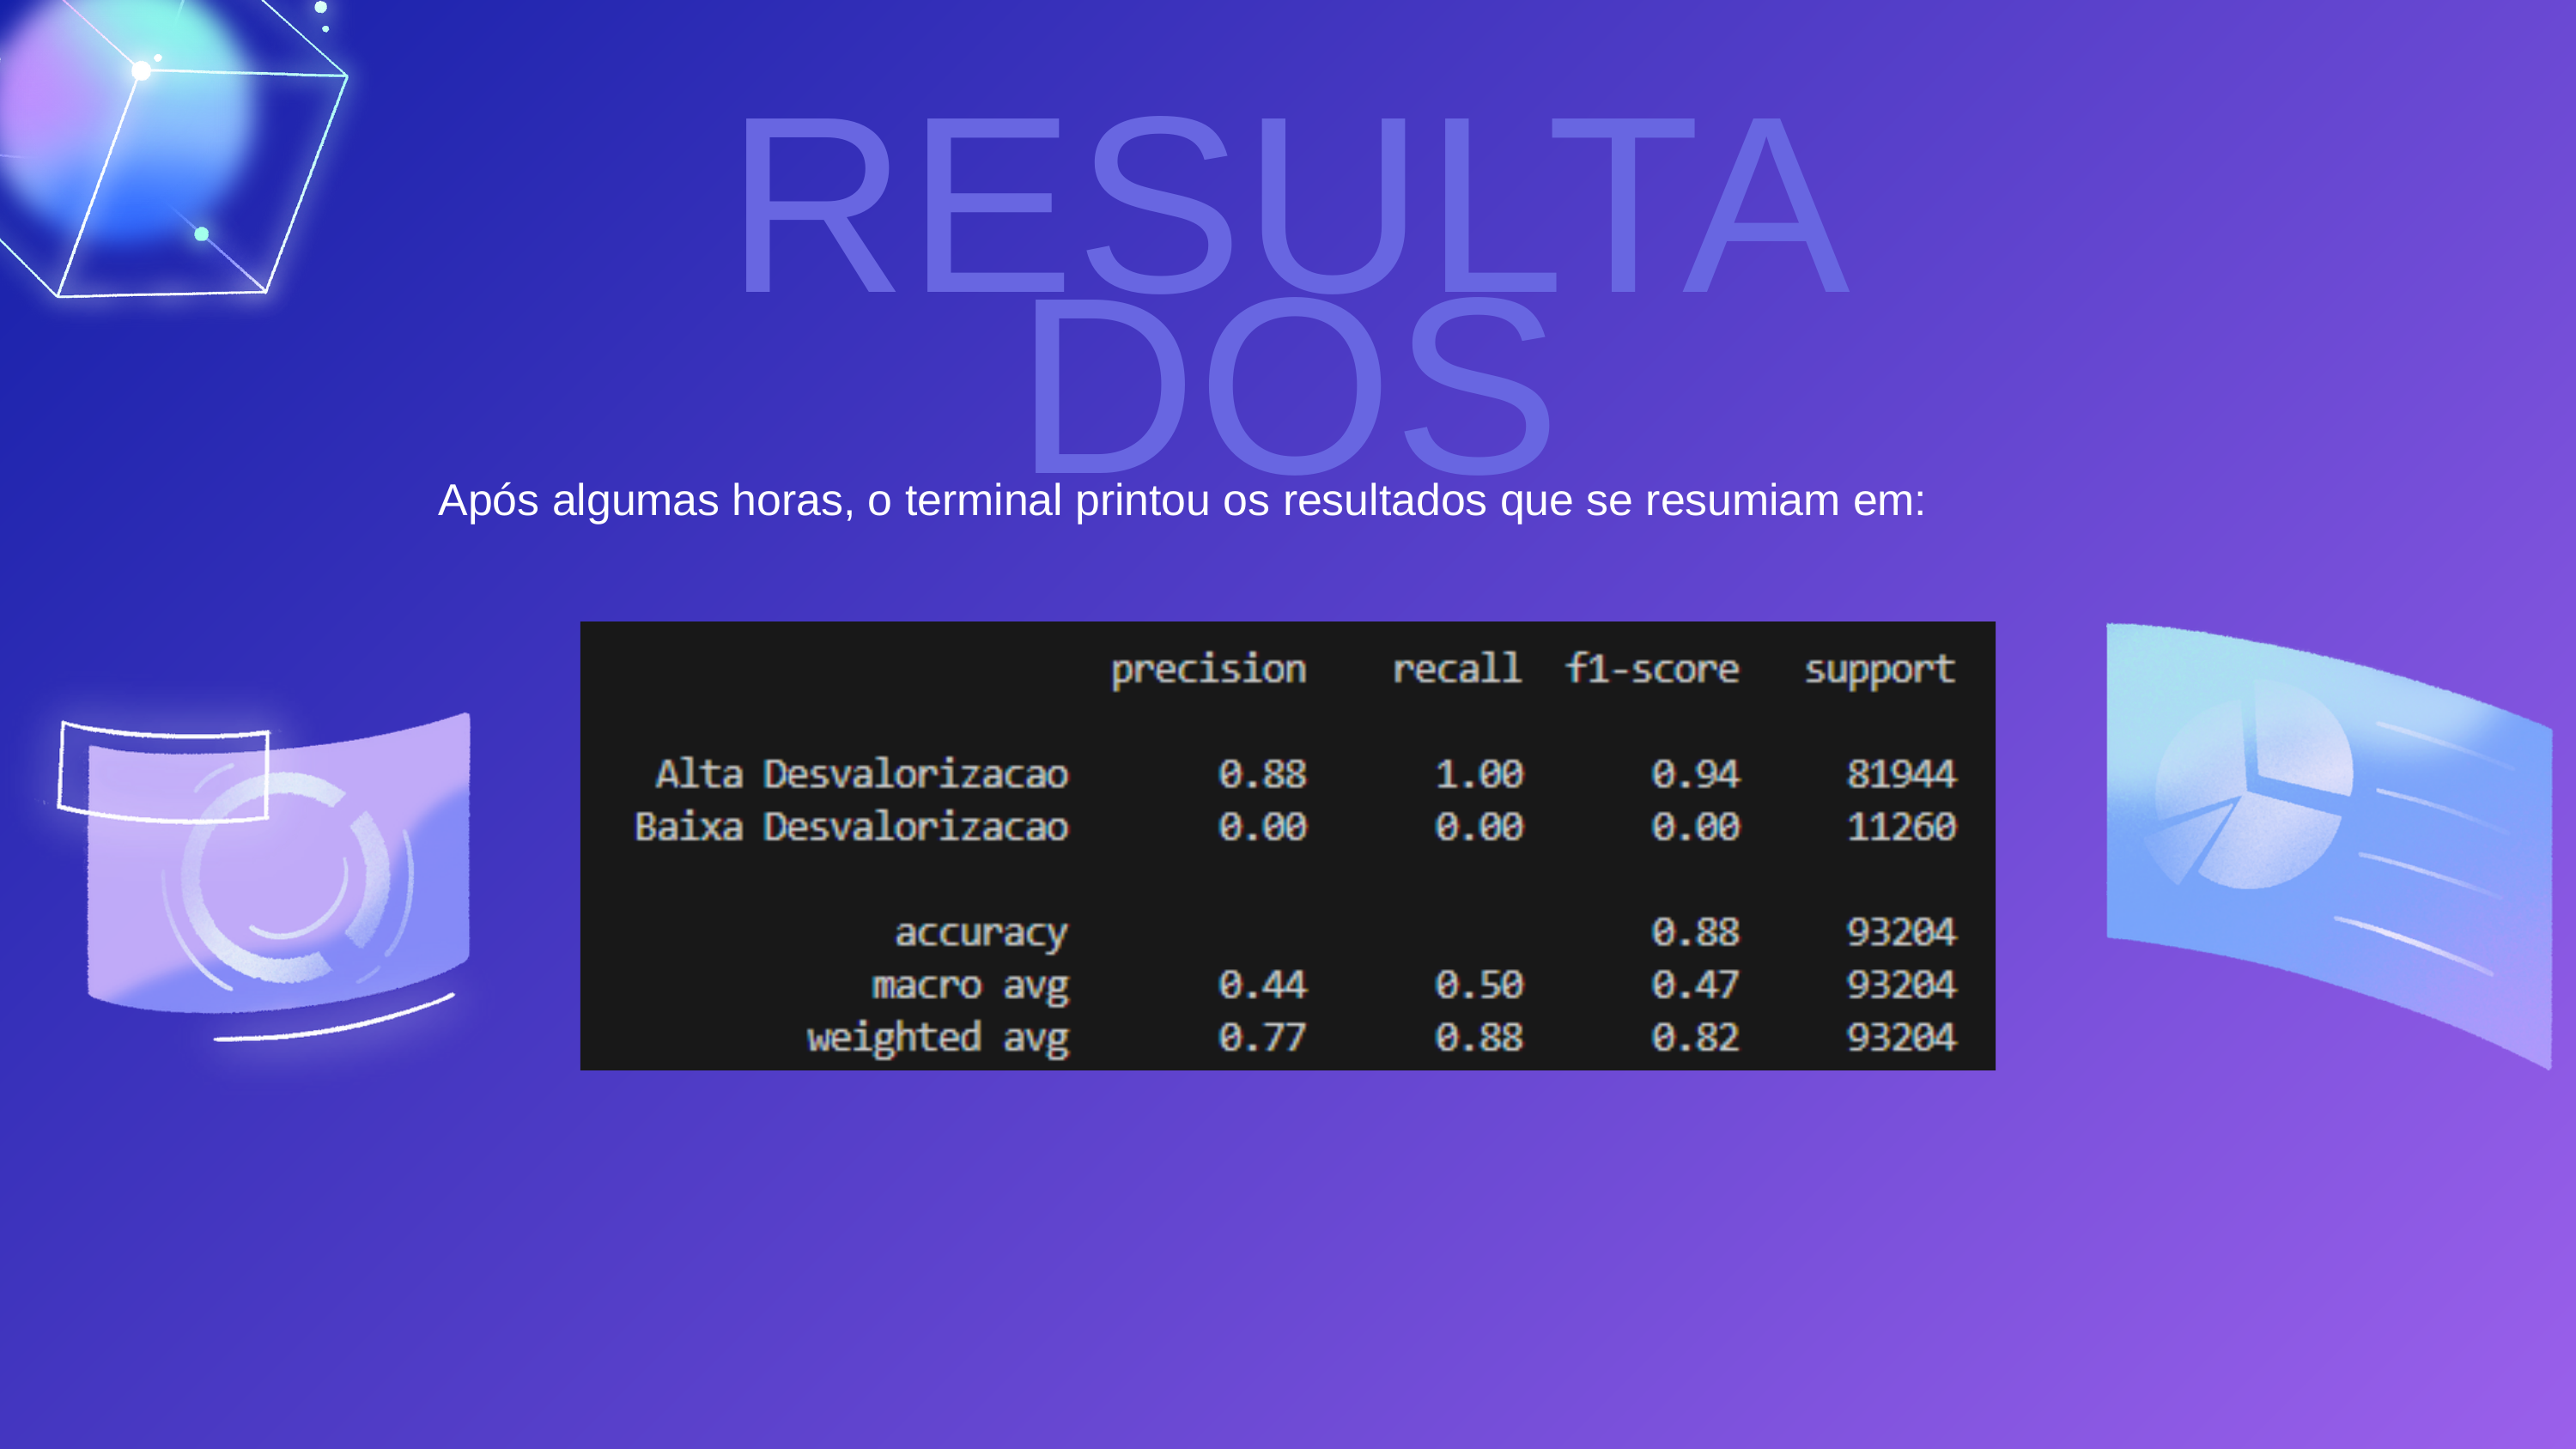

RESULTADOS
Após algumas horas, o terminal printou os resultados que se resumiam em: